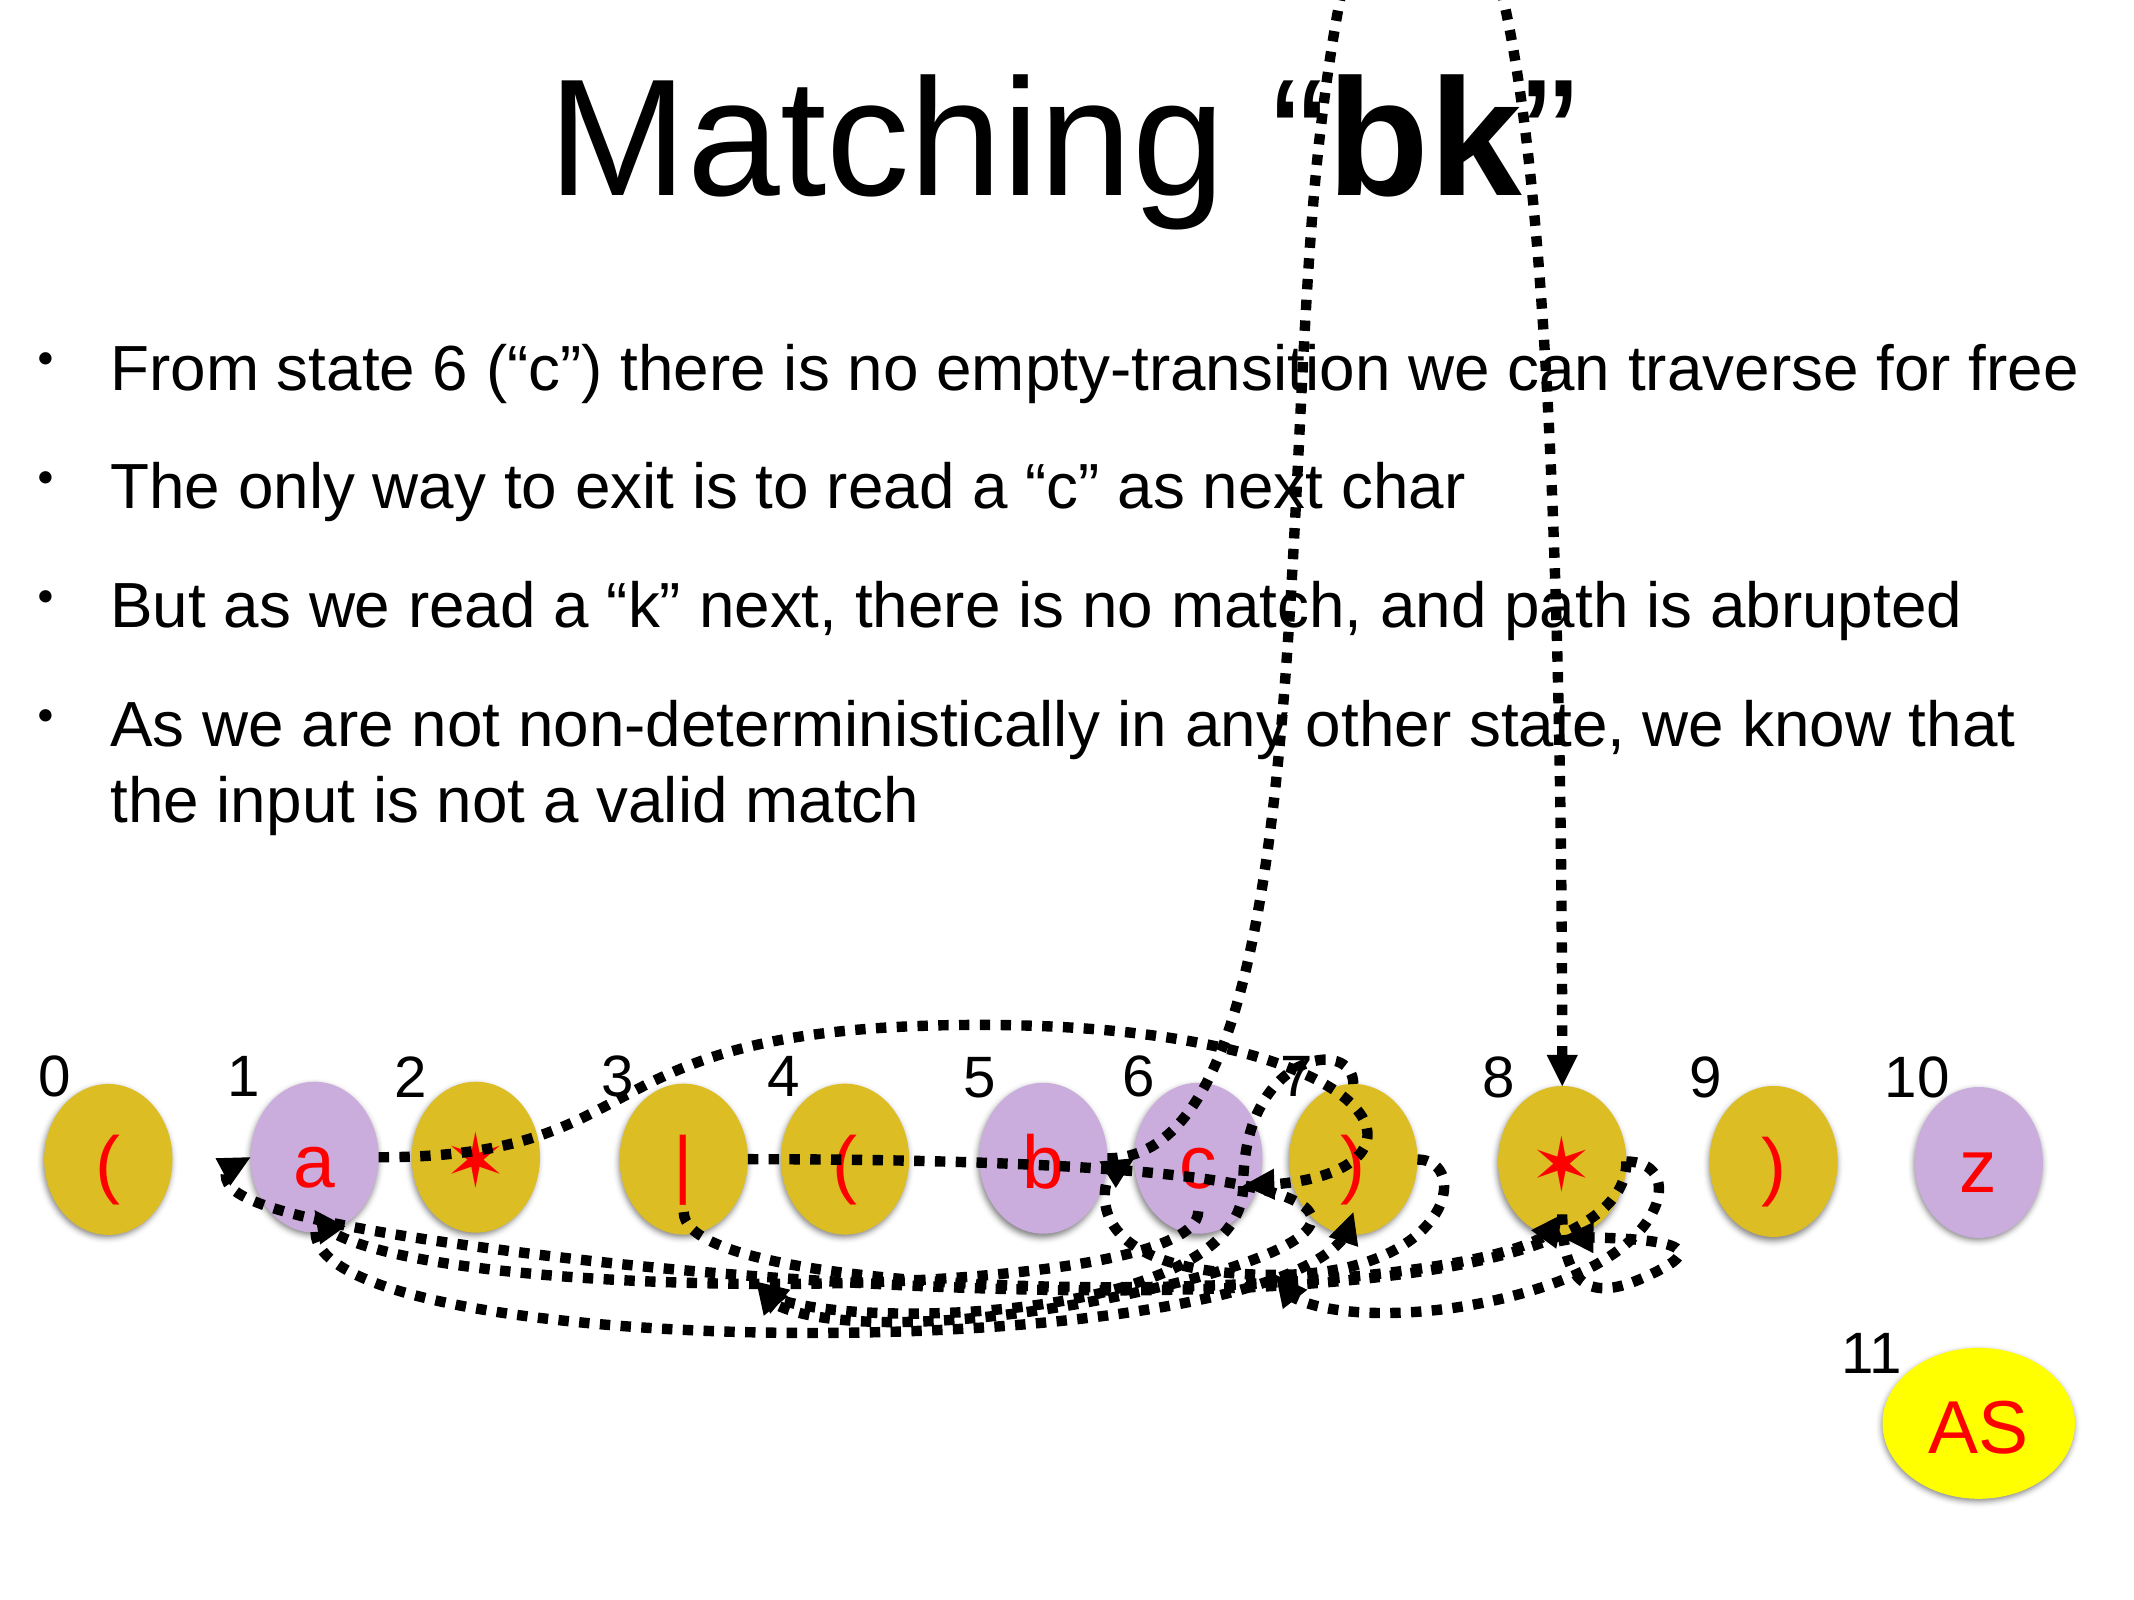

# Matching “bk”
From state 6 (“c”) there is no empty-transition we can traverse for free
The only way to exit is to read a “c” as next char
But as we read a “k” next, there is no match, and path is abrupted
As we are not non-deterministically in any other state, we know that the input is not a valid match
7
1
3
4
6
0
5
2
10
9
8
a
✶
b
c
|
(
(
)
✶
)
z
11
AS